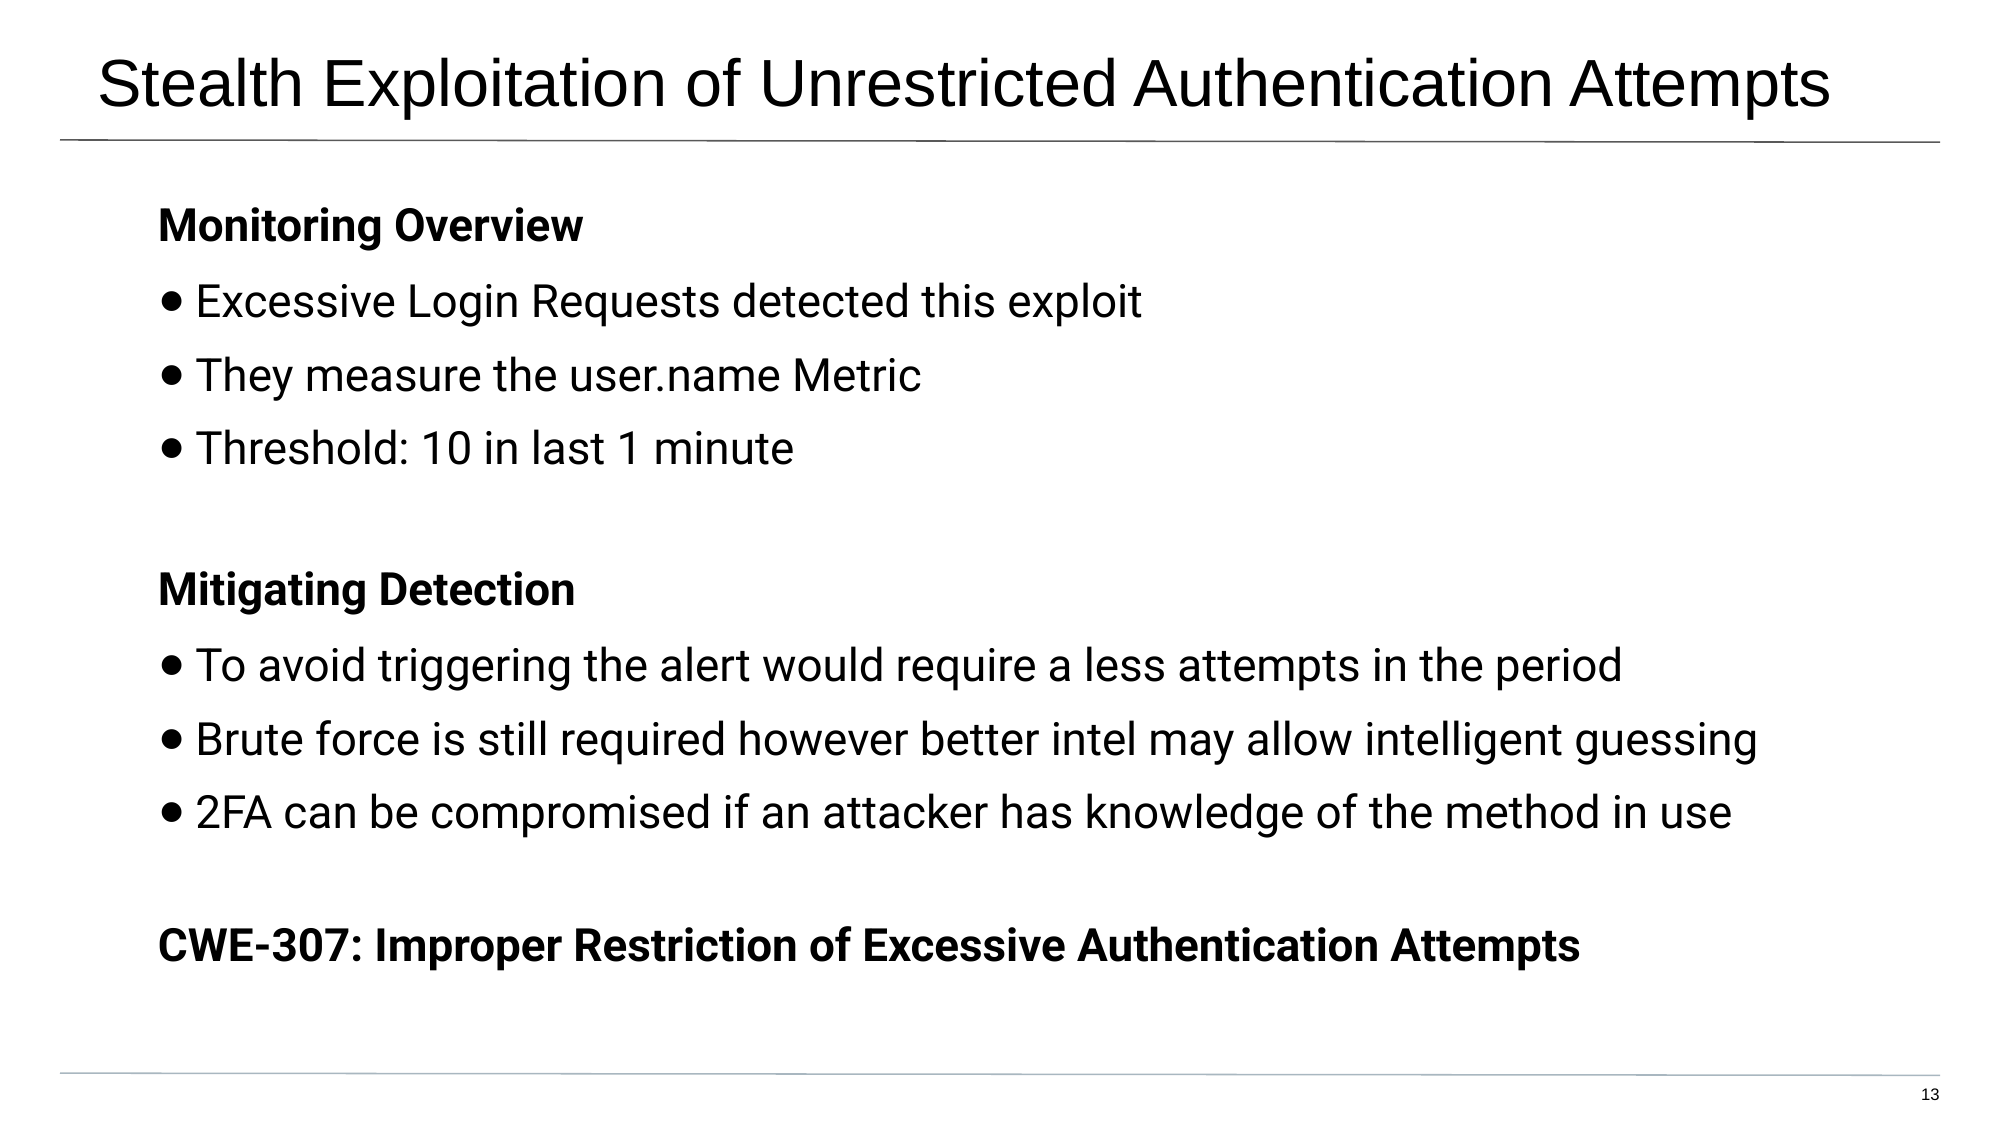

# Stealth Exploitation of Unrestricted Authentication Attempts
Monitoring Overview
Excessive Login Requests detected this exploit
They measure the user.name Metric
Threshold: 10 in last 1 minute

Mitigating Detection
To avoid triggering the alert would require a less attempts in the period
Brute force is still required however better intel may allow intelligent guessing
2FA can be compromised if an attacker has knowledge of the method in use

CWE-307: Improper Restriction of Excessive Authentication Attempts
13